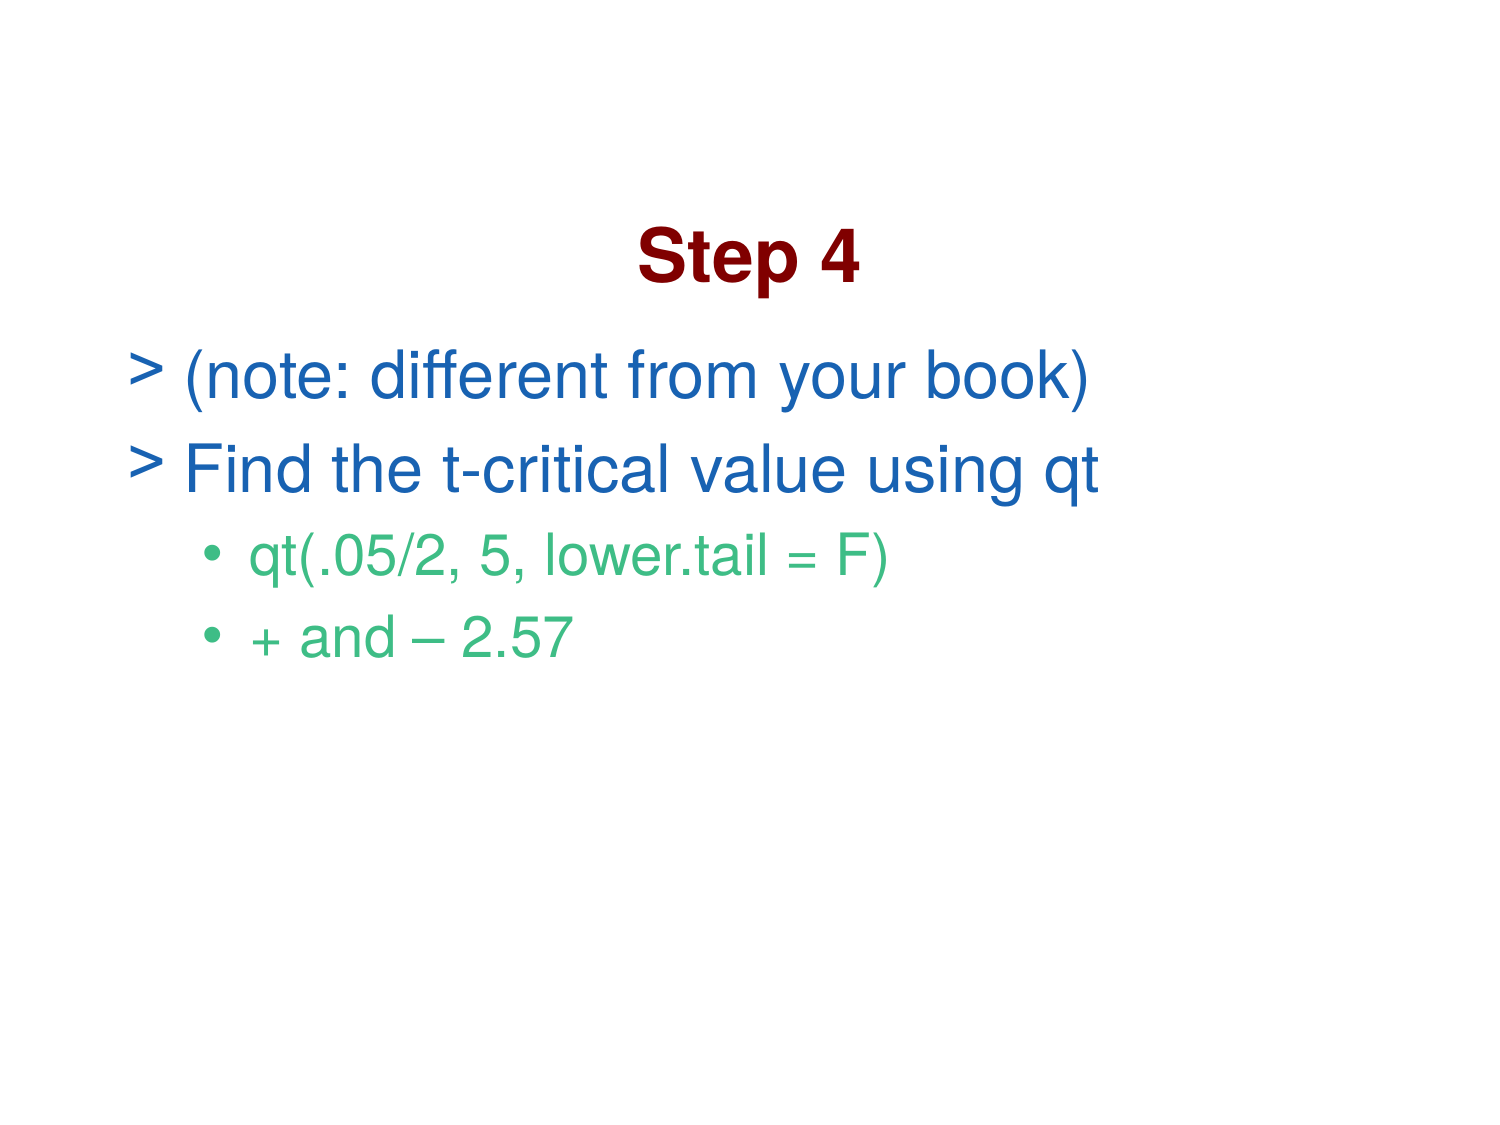

# Step 4
(note: different from your book)
Find the t-critical value using qt
qt(.05/2, 5, lower.tail = F)
+ and – 2.57